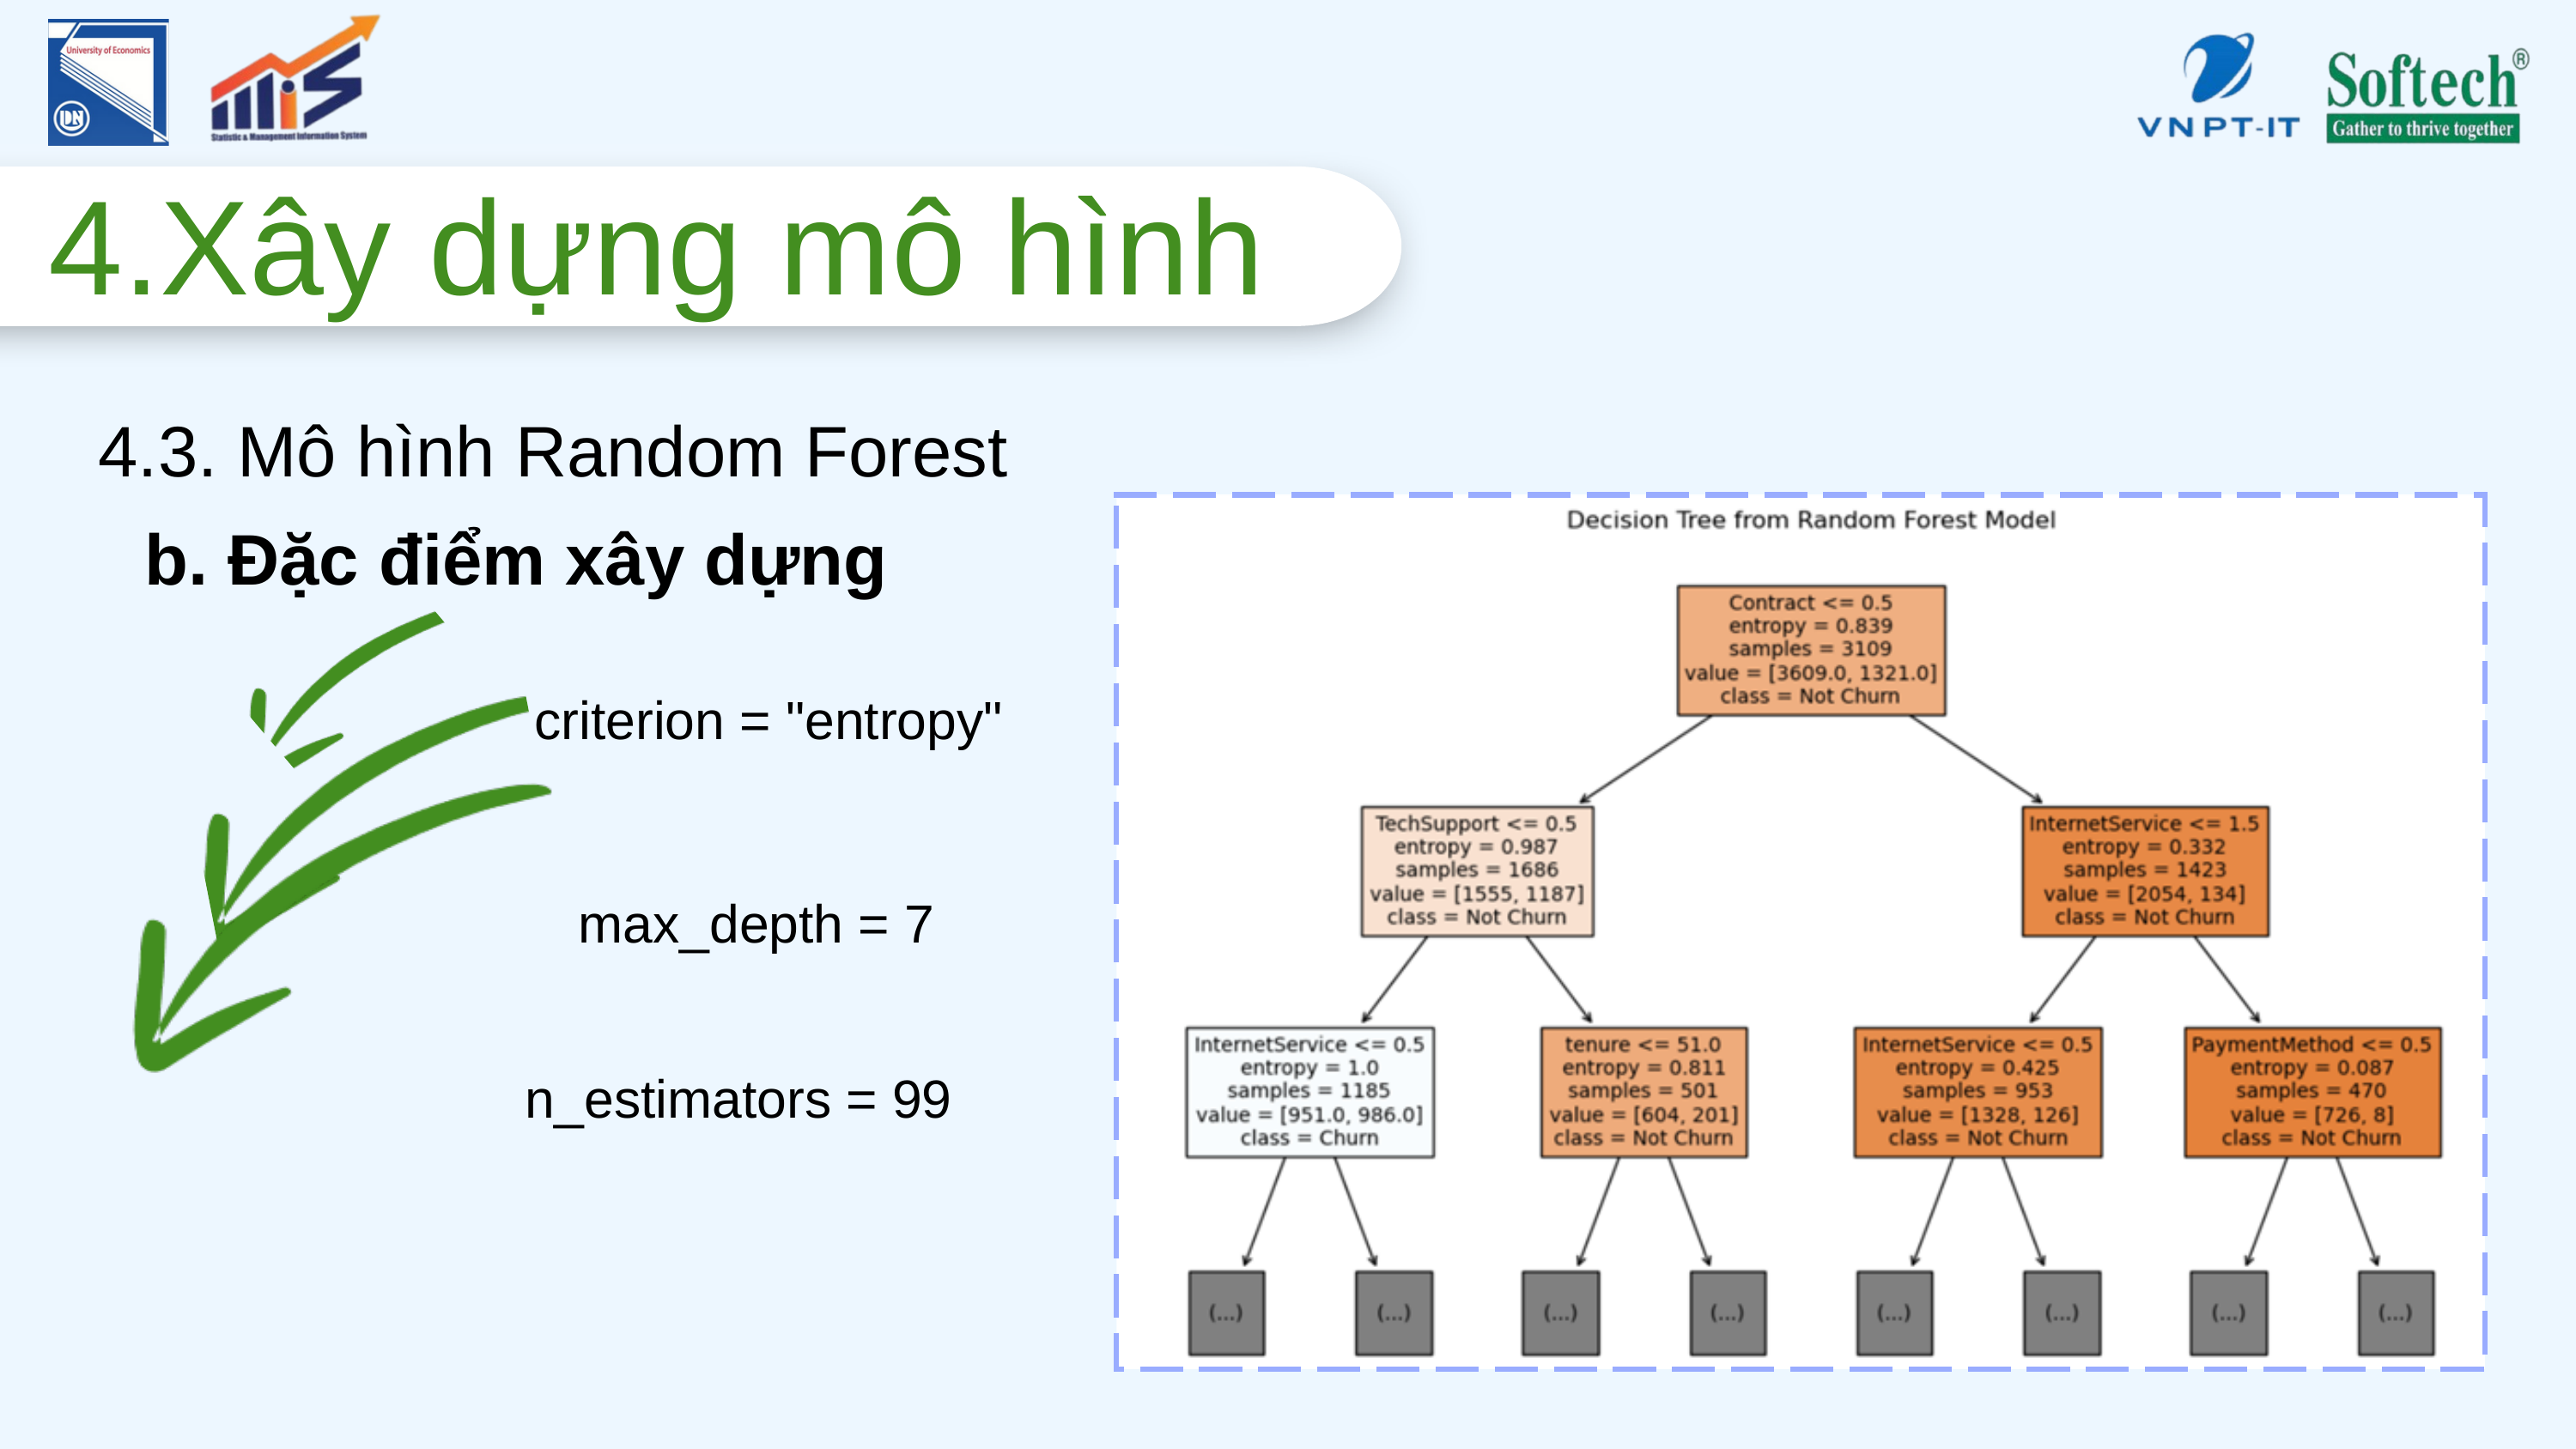

4.Xây dựng mô hình
4.3. Mô hình Random Forest

b. Đặc điểm xây dựng

criterion = "entropy"

max_depth = 7
n_estimators = 99